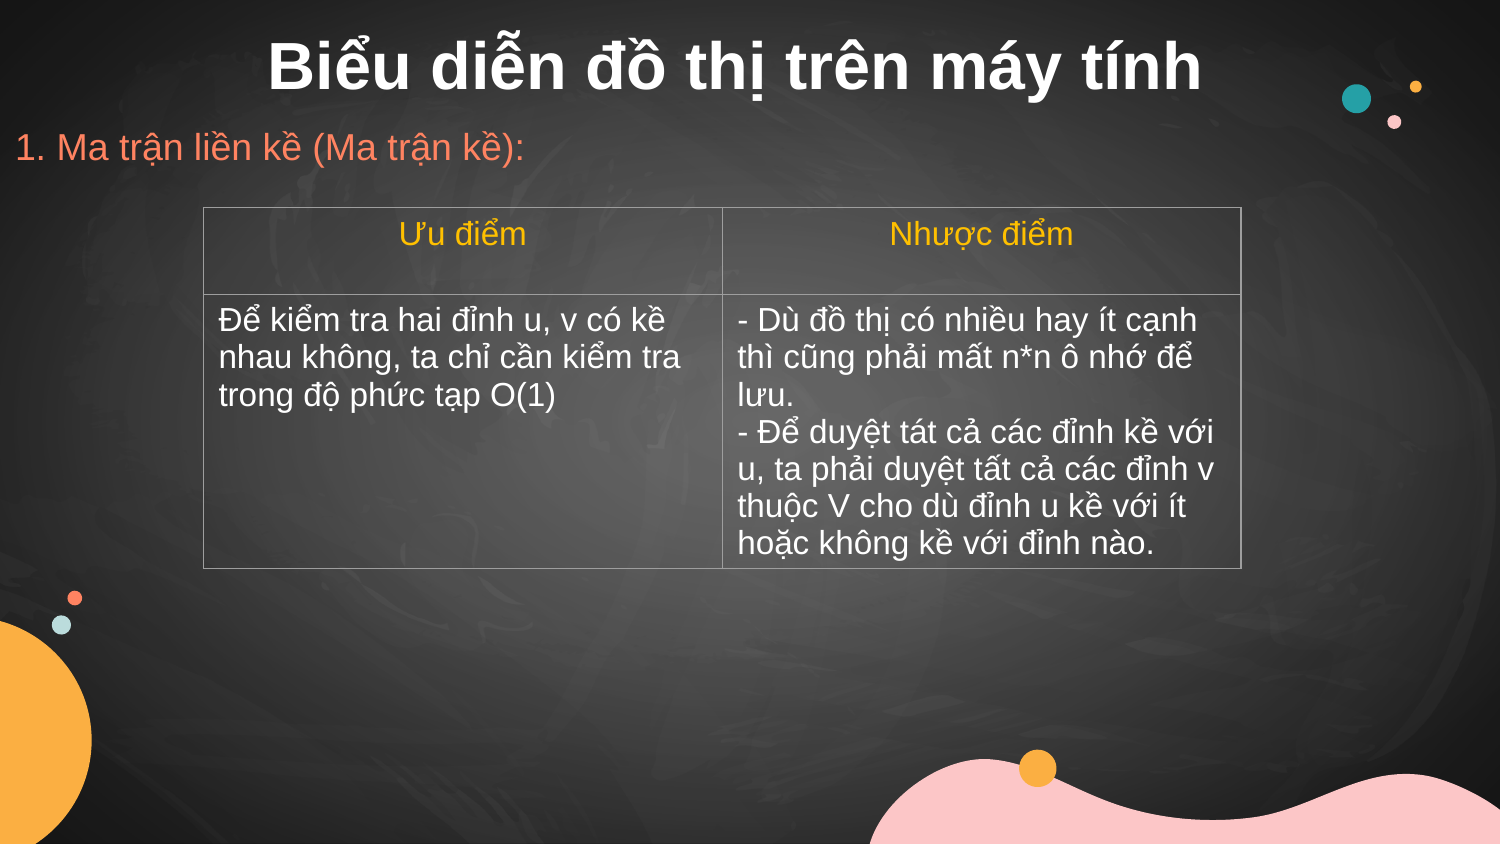

# Biểu diễn đồ thị trên máy tính
1. Ma trận liền kề (Ma trận kề):

| Ưu điểm | Nhược điểm |
| --- | --- |
| Để kiểm tra hai đỉnh u, v có kề nhau không, ta chỉ cần kiểm tra trong độ phức tạp O(1) | - Dù đồ thị có nhiều hay ít cạnh thì cũng phải mất n\*n ô nhớ để lưu. - Để duyệt tát cả các đỉnh kề với u, ta phải duyệt tất cả các đỉnh v thuộc V cho dù đỉnh u kề với ít hoặc không kề với đỉnh nào. |